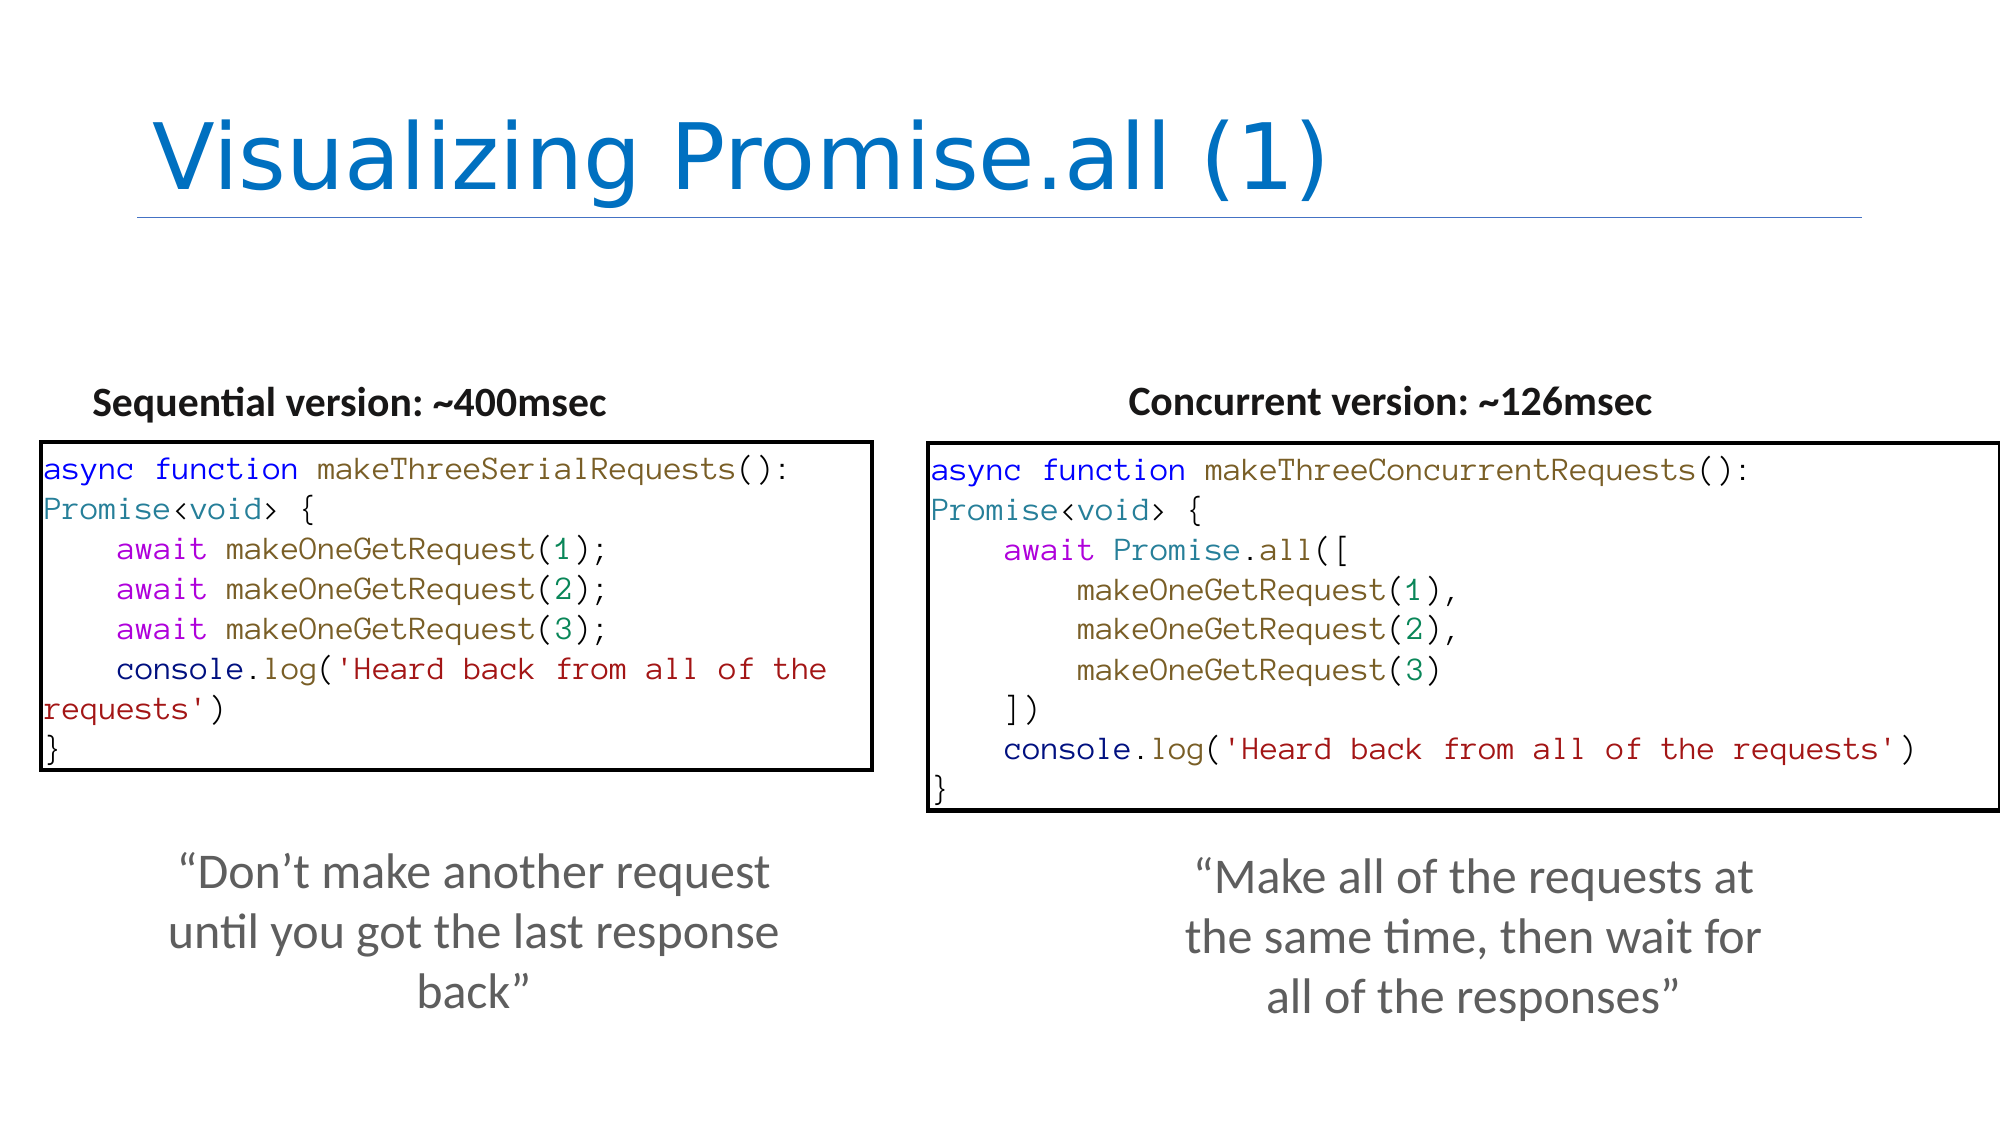

# Visualizing Promise.all (1)
Concurrent version: ~126msec
Sequential version: ~400msec
async function makeThreeSerialRequests(): Promise<void> {
    await makeOneGetRequest(1);
    await makeOneGetRequest(2);
    await makeOneGetRequest(3);
    console.log('Heard back from all of the requests')
}
async function makeThreeConcurrentRequests(): Promise<void> {
    await Promise.all([
        makeOneGetRequest(1),
        makeOneGetRequest(2),
        makeOneGetRequest(3)
    ])
    console.log('Heard back from all of the requests')
}

“Don’t make another request until you got the last response back”
“Make all of the requests at the same time, then wait for all of the responses”